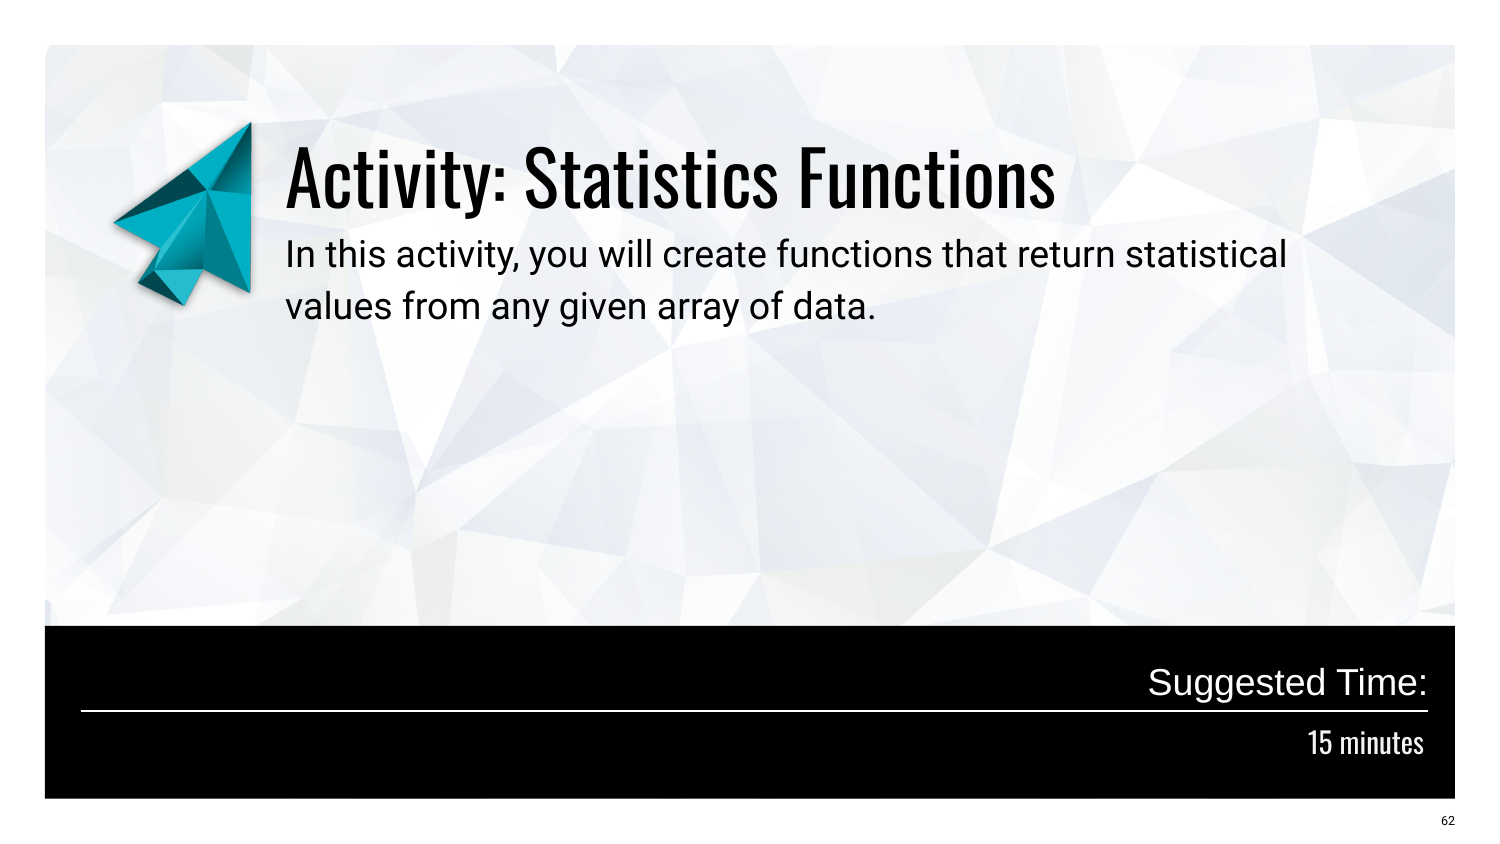

# Activity: Statistics Functions
In this activity, you will create functions that return statistical values from any given array of data.

15 minutes